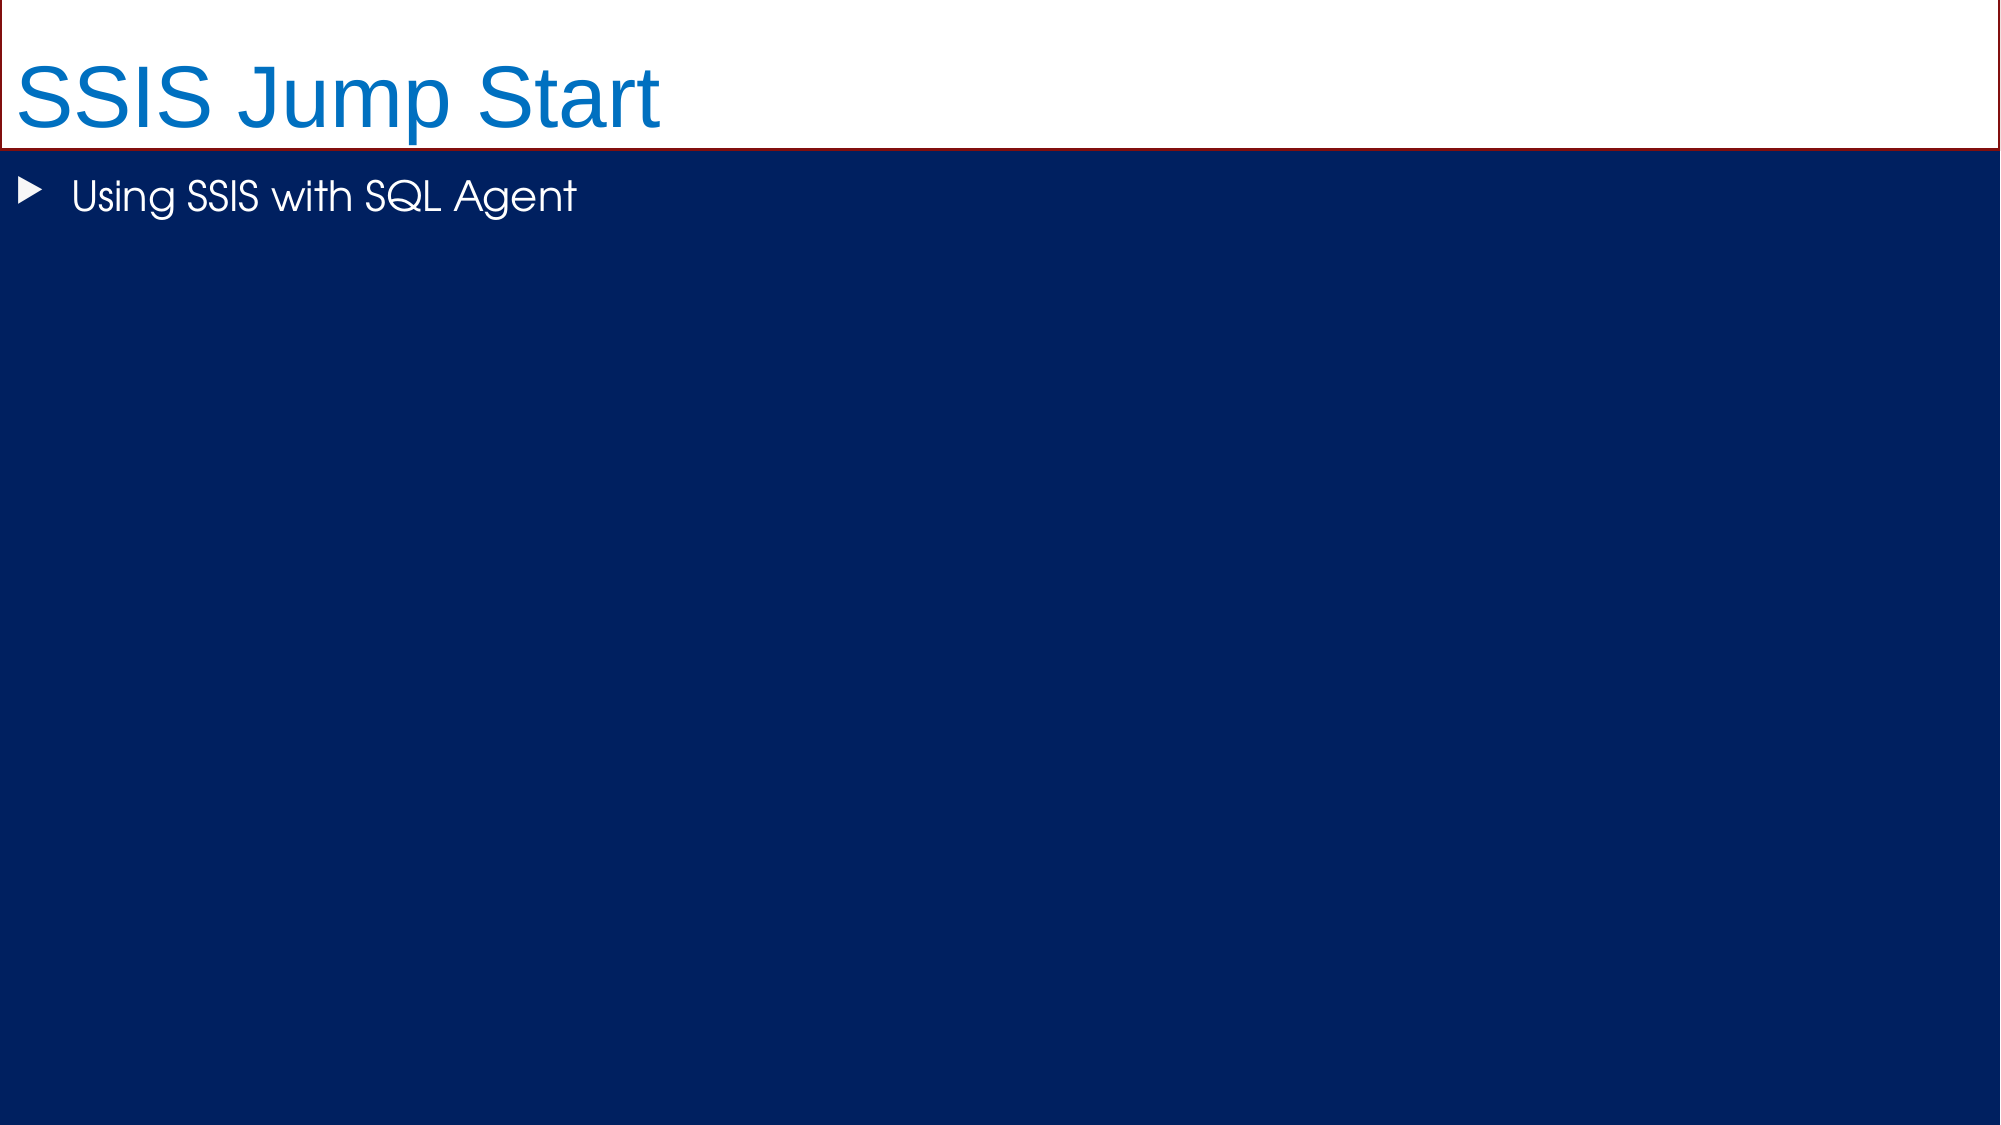

SSIS Jump Start
Using SSIS with SQL Agent